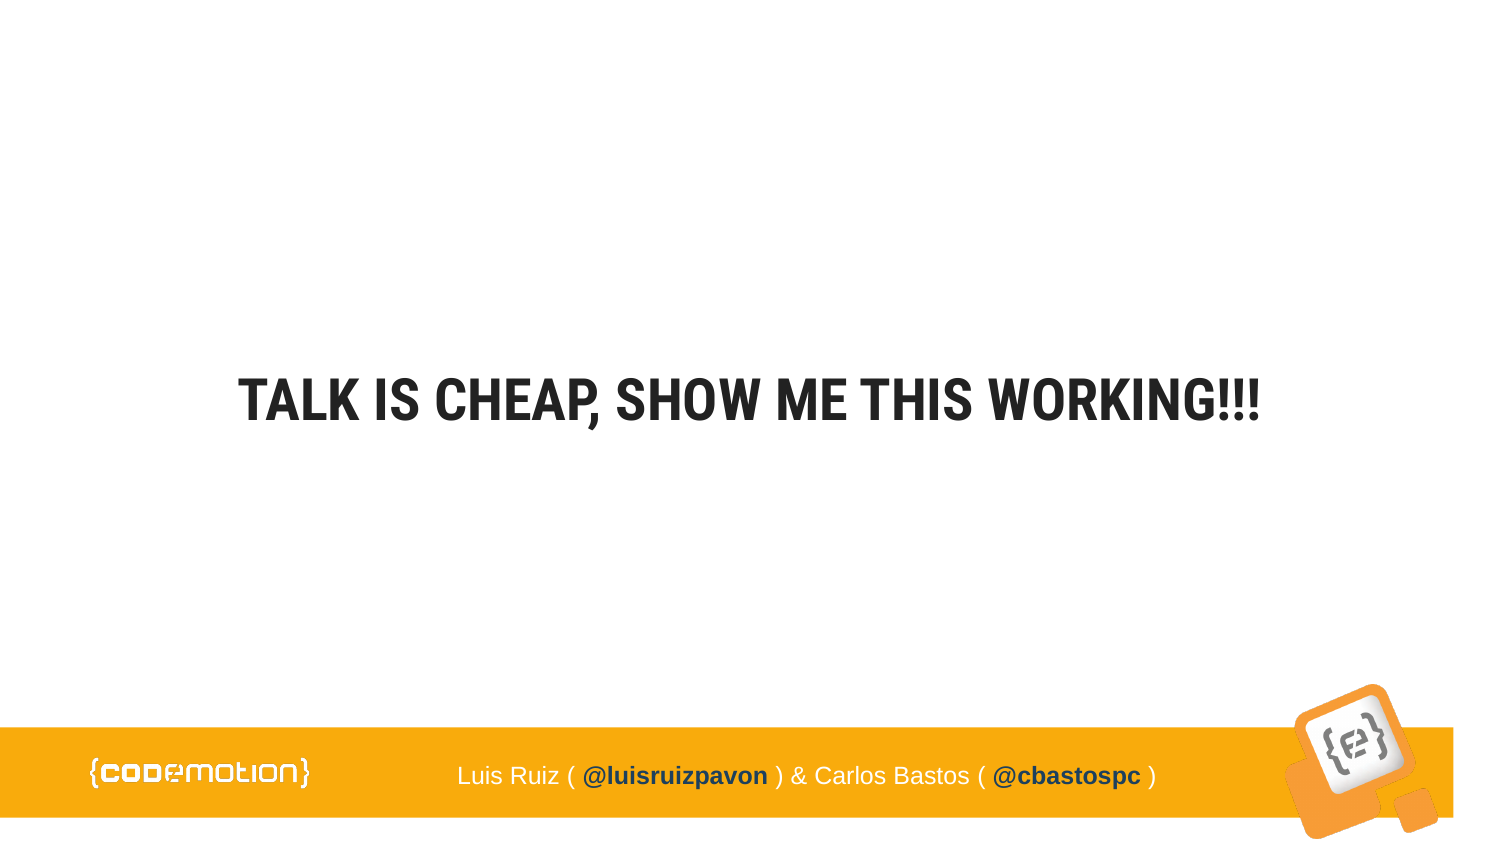

# TALK IS CHEAP, SHOW ME THIS WORKING!!!